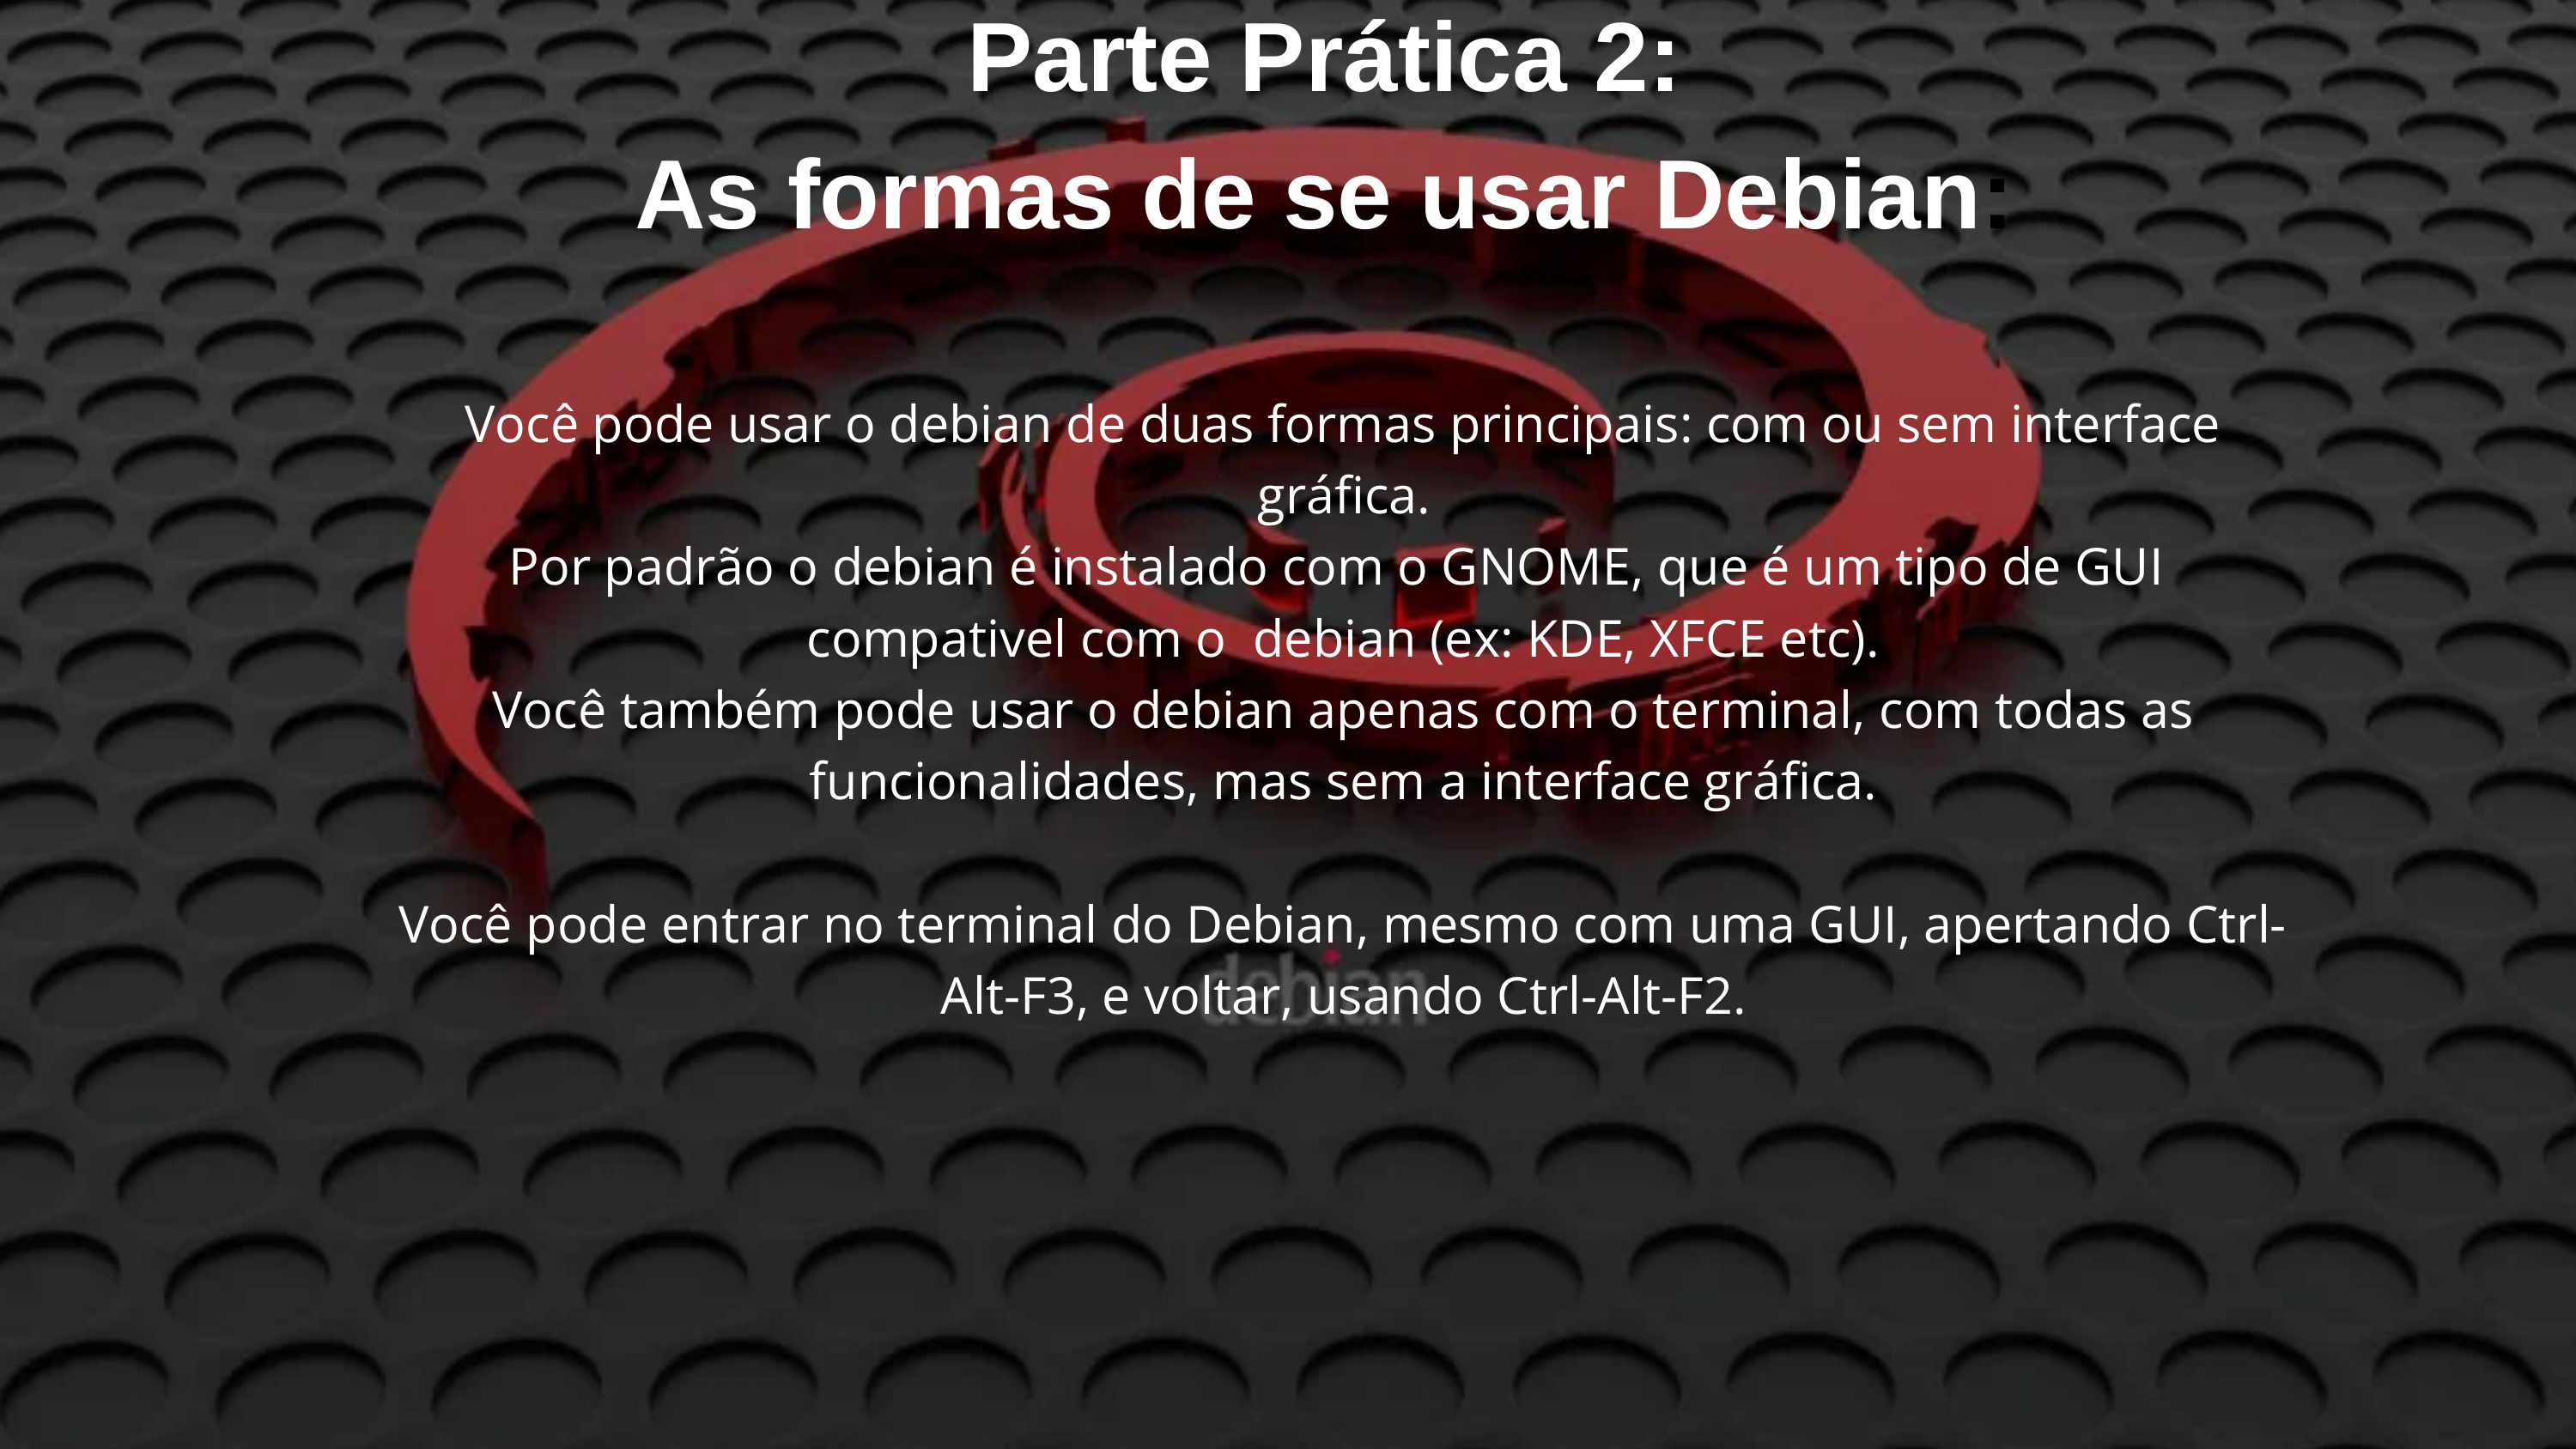

Parte Prática 2:
As formas de se usar Debian:
Você pode usar o debian de duas formas principais: com ou sem interface gráfica.
Por padrão o debian é instalado com o GNOME, que é um tipo de GUI  compativel com o  debian (ex: KDE, XFCE etc).
Você também pode usar o debian apenas com o terminal, com todas as funcionalidades, mas sem a interface gráfica.

Você pode entrar no terminal do Debian, mesmo com uma GUI, apertando Ctrl-Alt-F3, e voltar, usando Ctrl-Alt-F2.